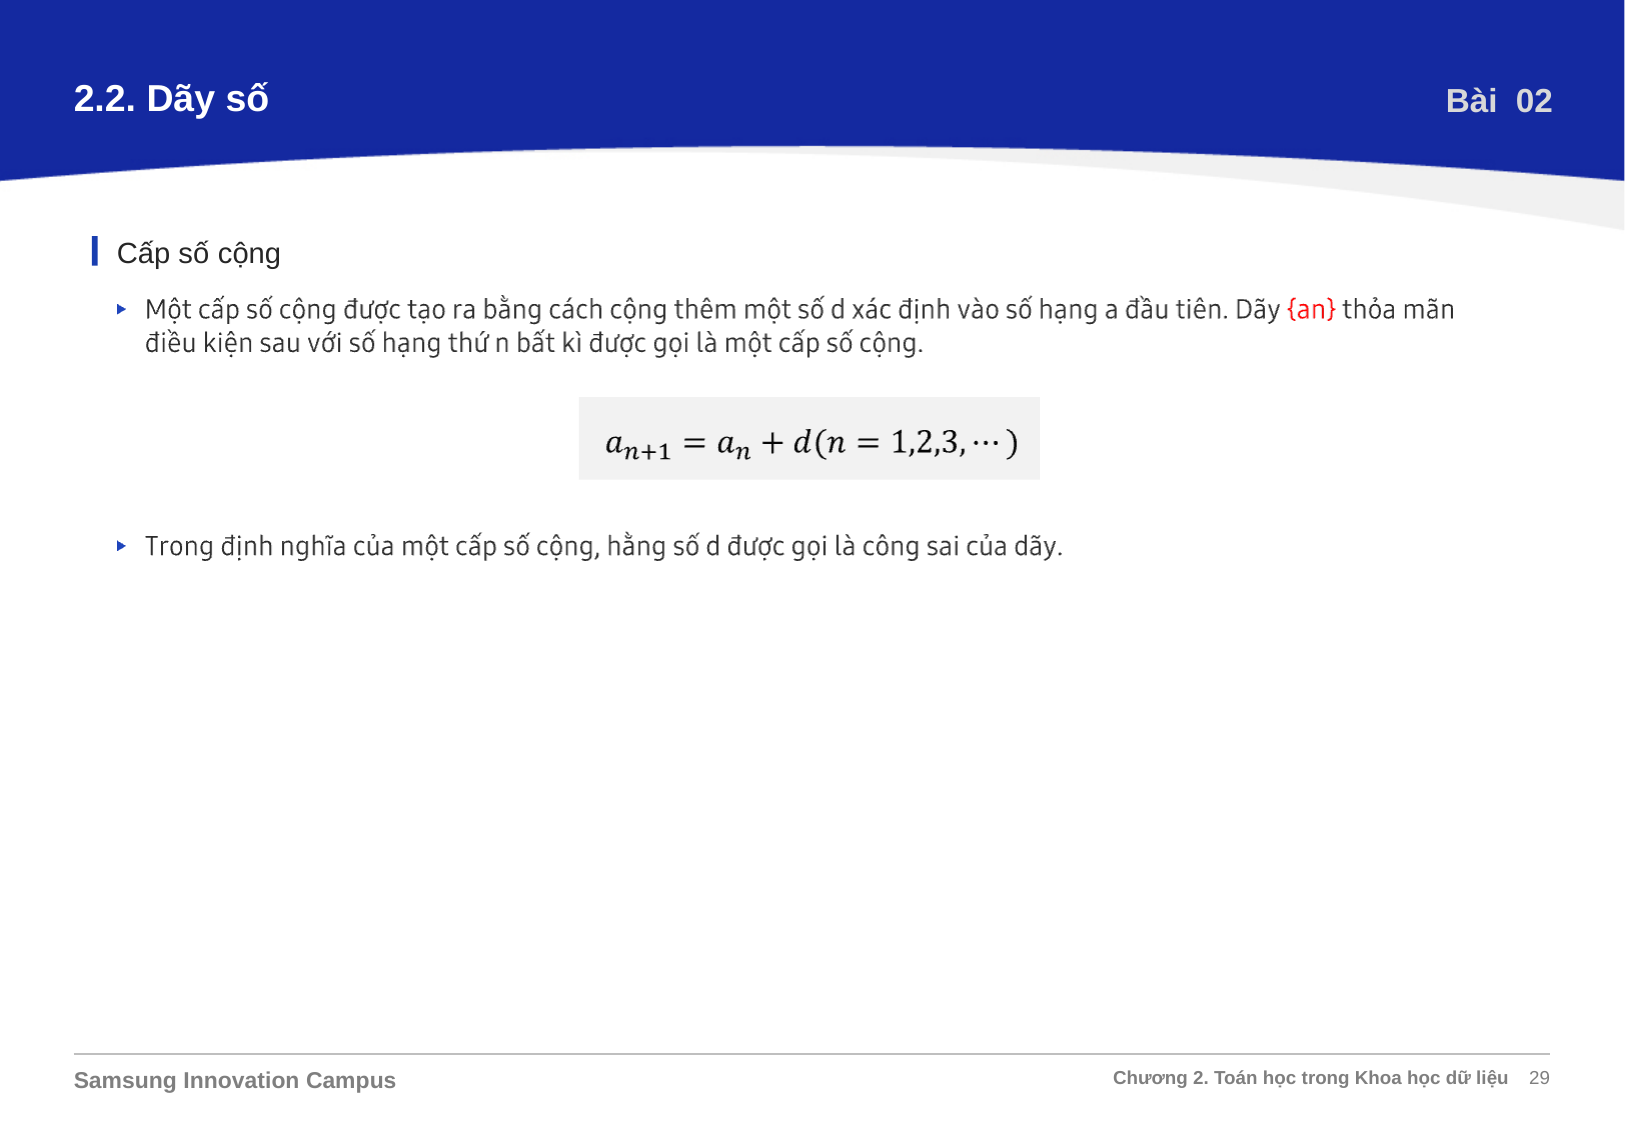

2.2. Dãy số
Bài  02
Cấp số cộng